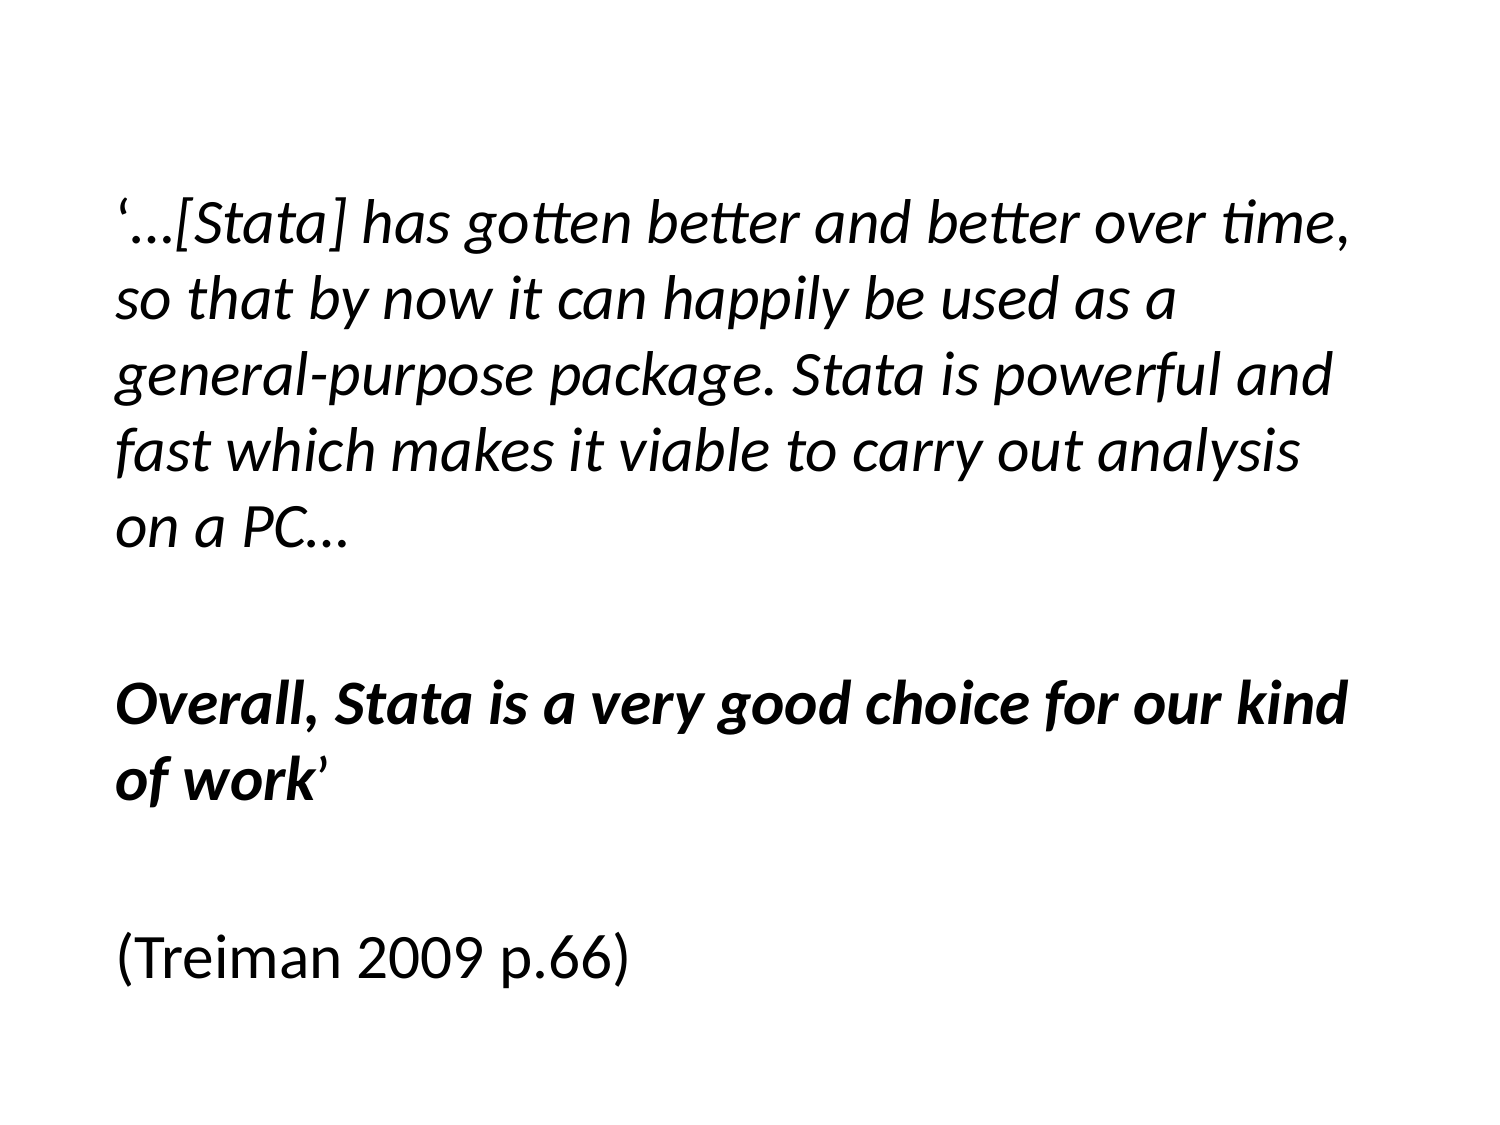

‘…[Stata] has gotten better and better over time, so that by now it can happily be used as a general-purpose package. Stata is powerful and fast which makes it viable to carry out analysis on a PC…

Overall, Stata is a very good choice for our kind of work’

(Treiman 2009 p.66)